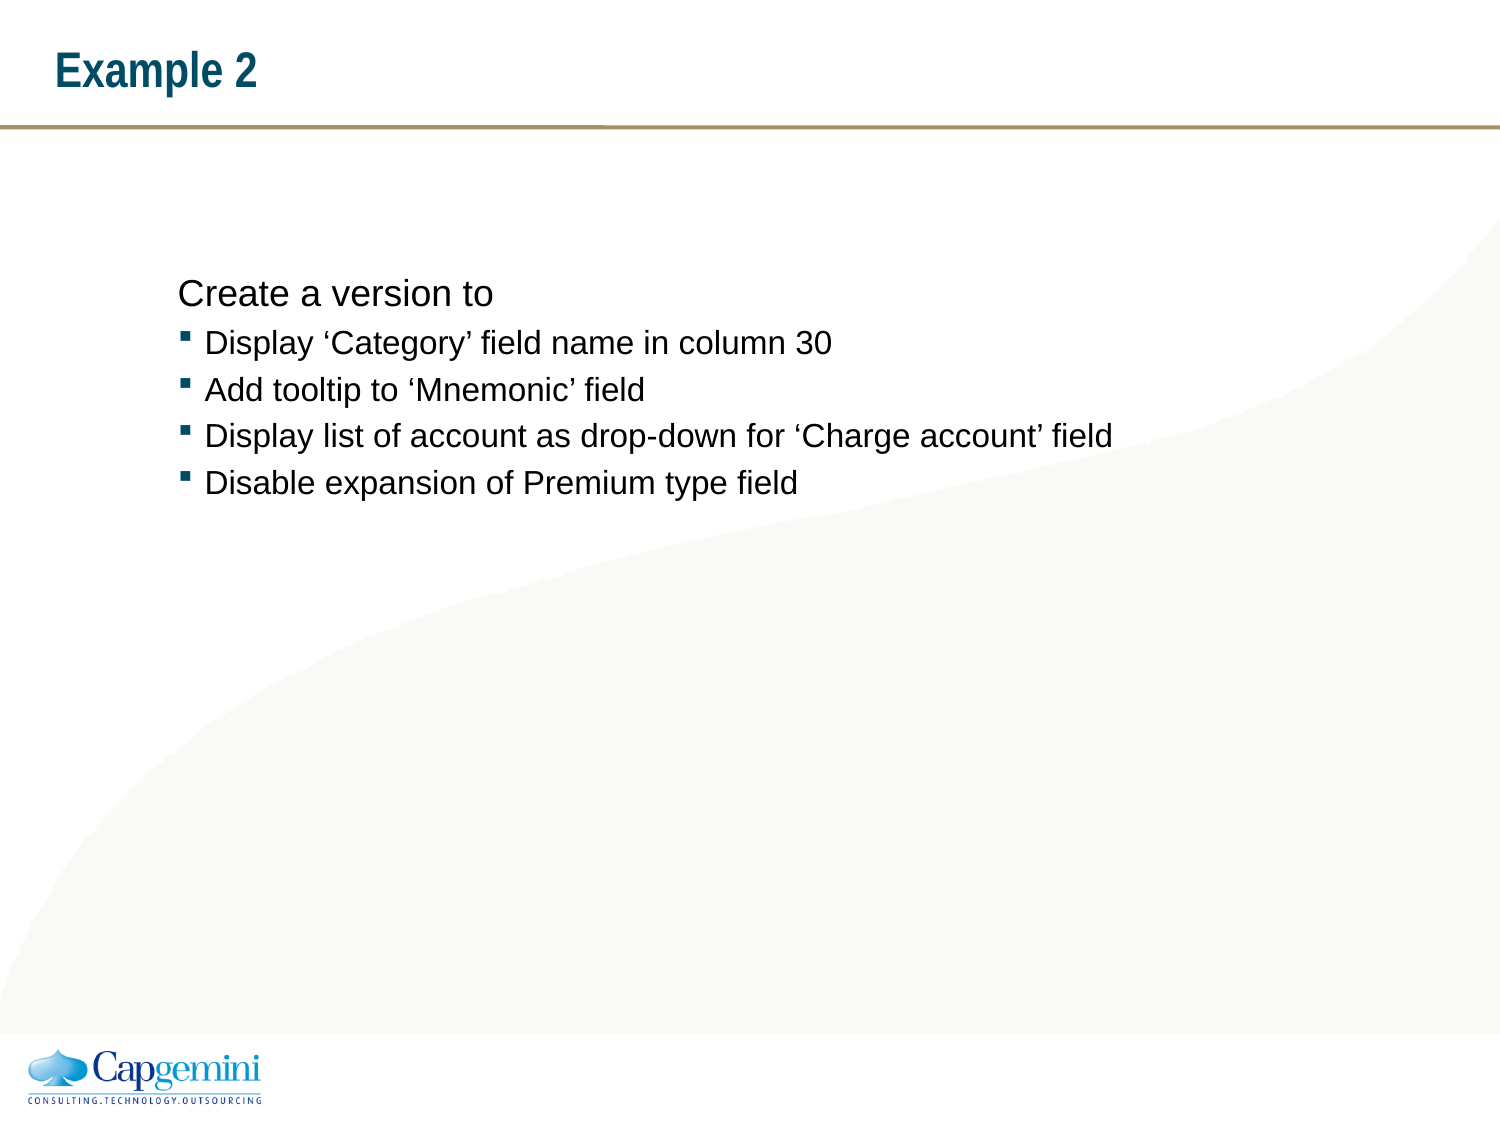

# Example 2
Create a version to
Display ‘Category’ field name in column 30
Add tooltip to ‘Mnemonic’ field
Display list of account as drop-down for ‘Charge account’ field
Disable expansion of Premium type field